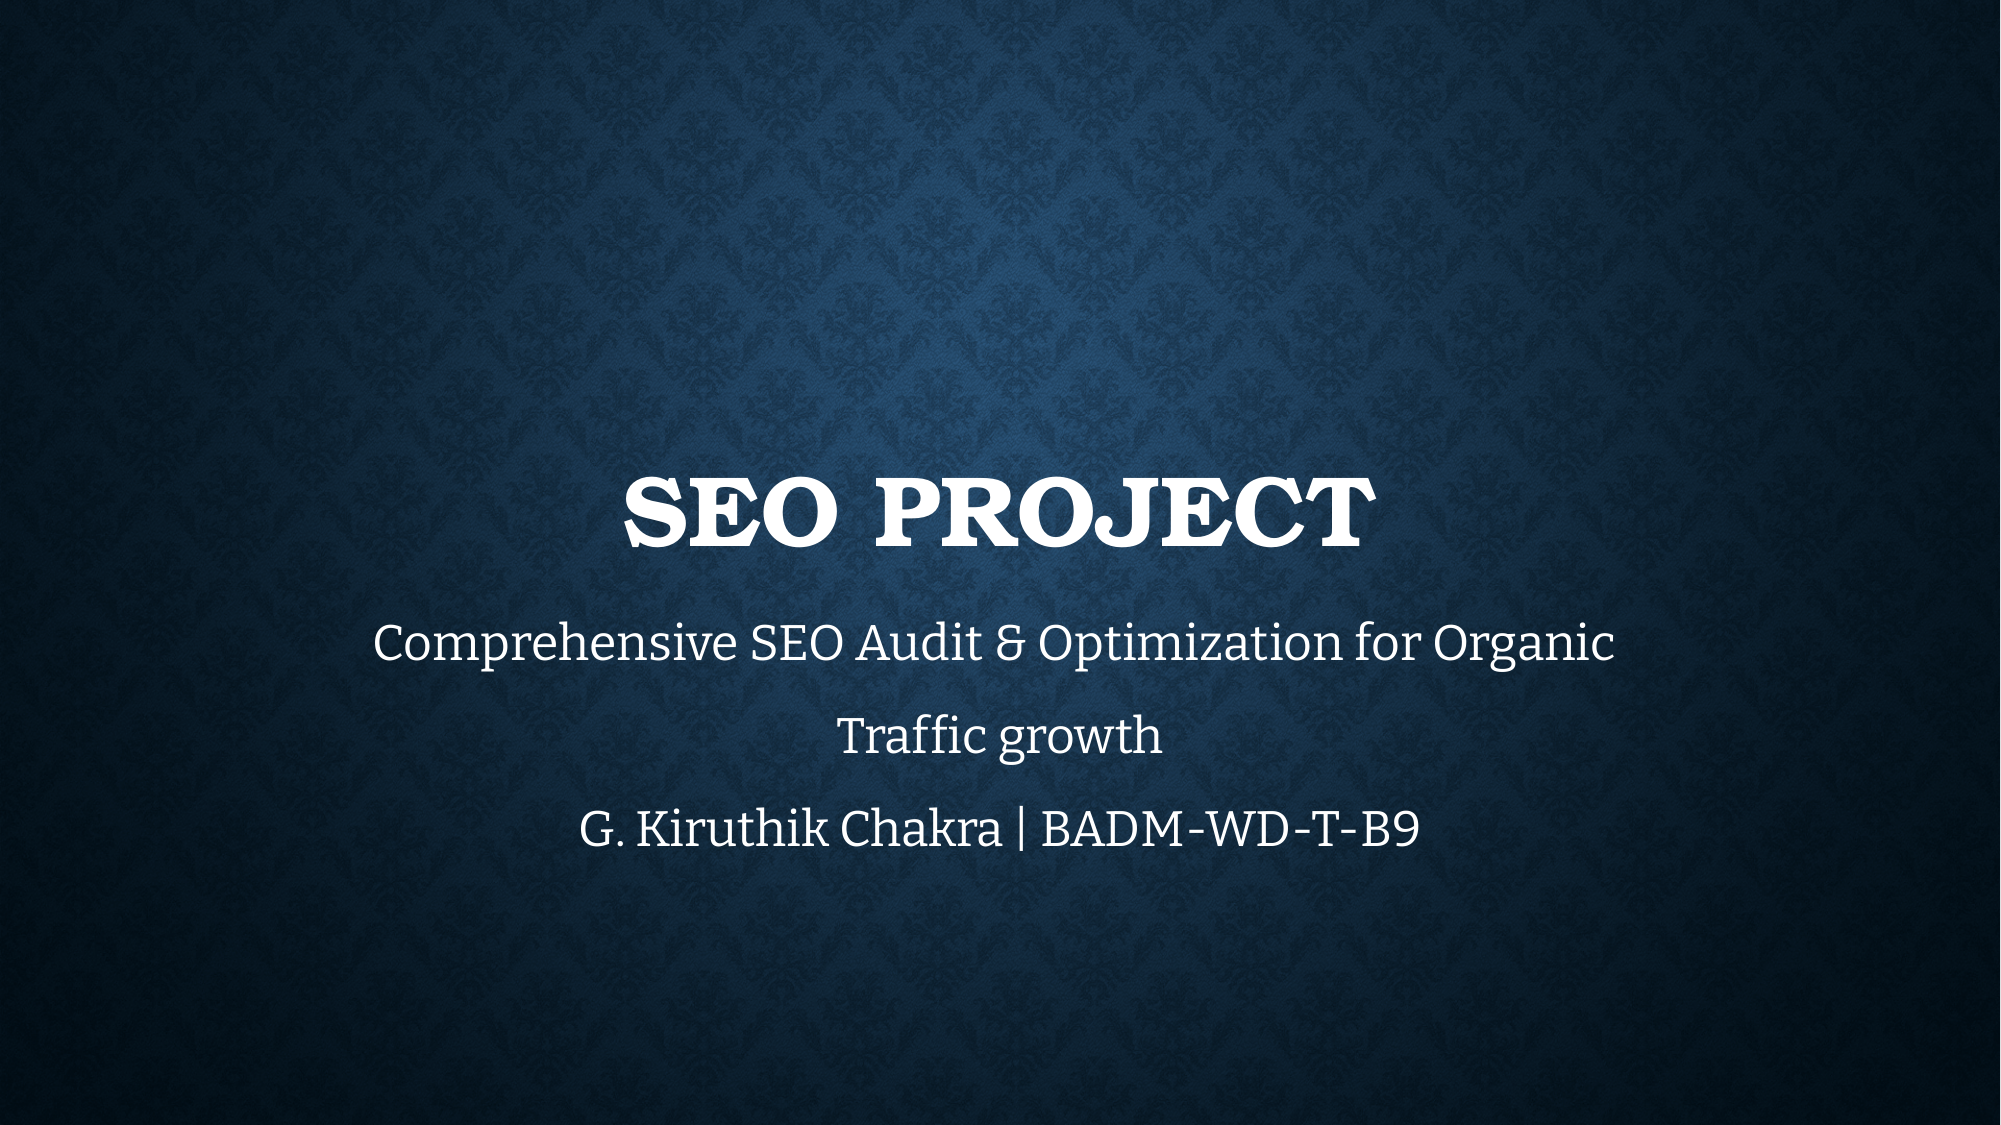

# SEO PROJECT
Comprehensive SEO Audit & Optimization for Organic
Traffic growth
G. Kiruthik Chakra | BADM-WD-T-B9